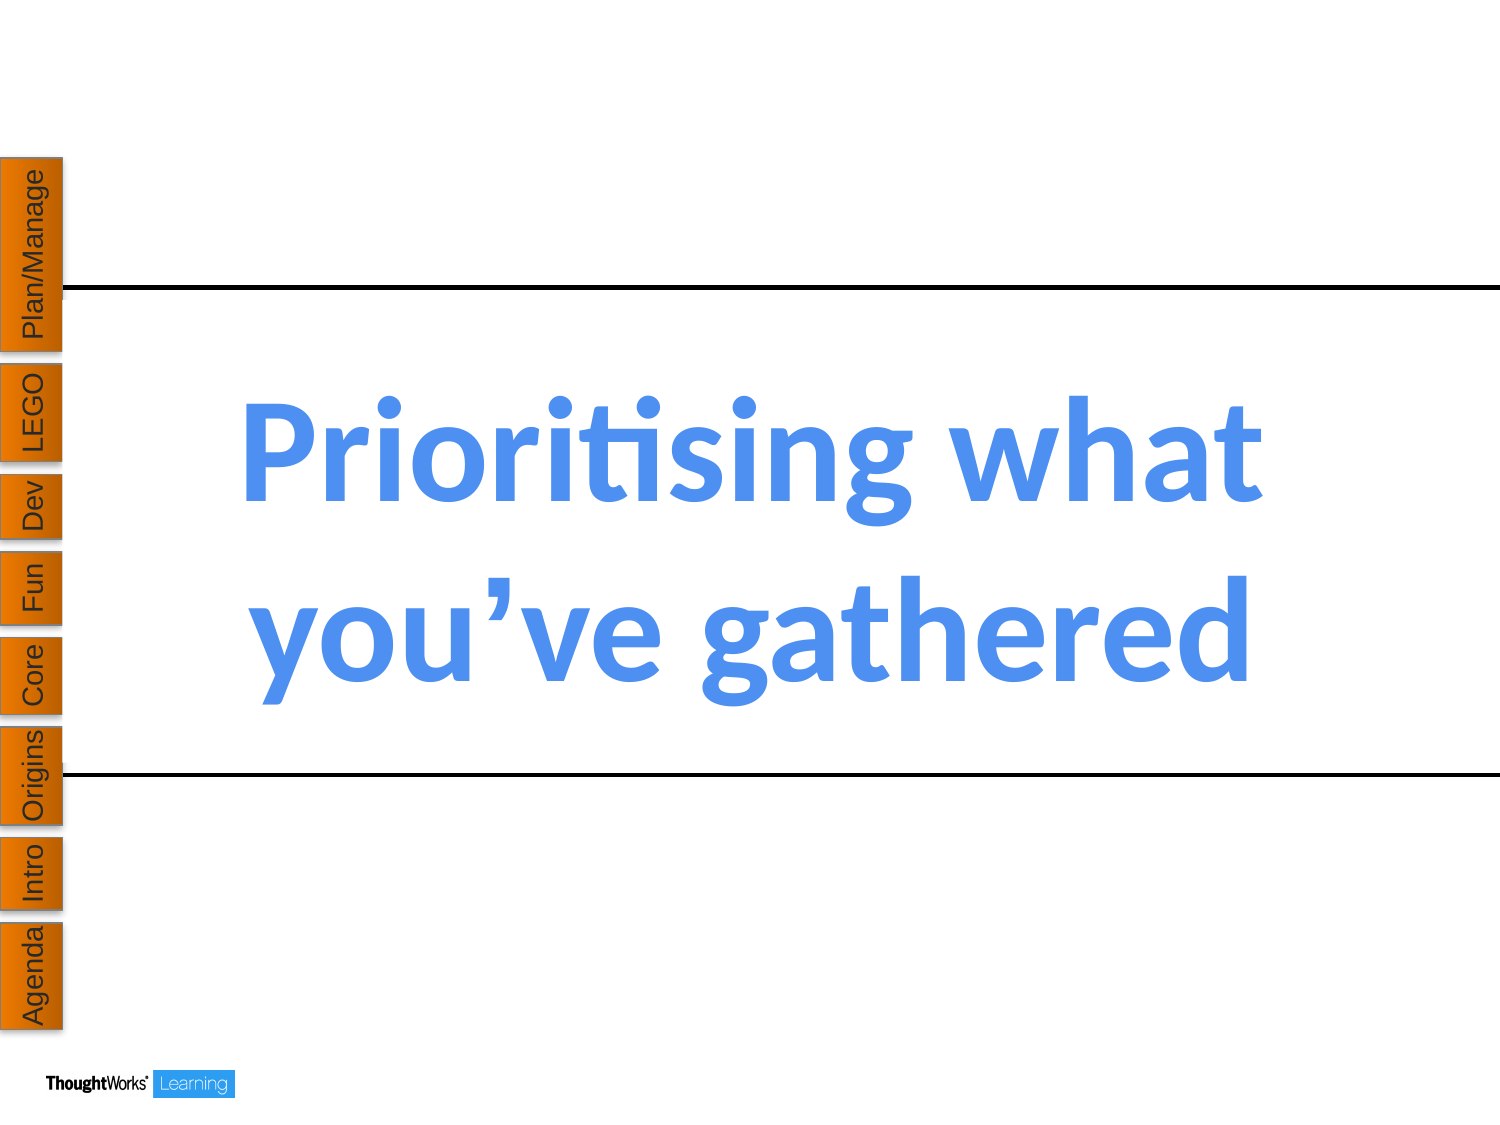

Plan/Manage
# Prioritising what you’ve gathered
LEGO
Dev
Fun
Core
Origins
Intro
Agenda